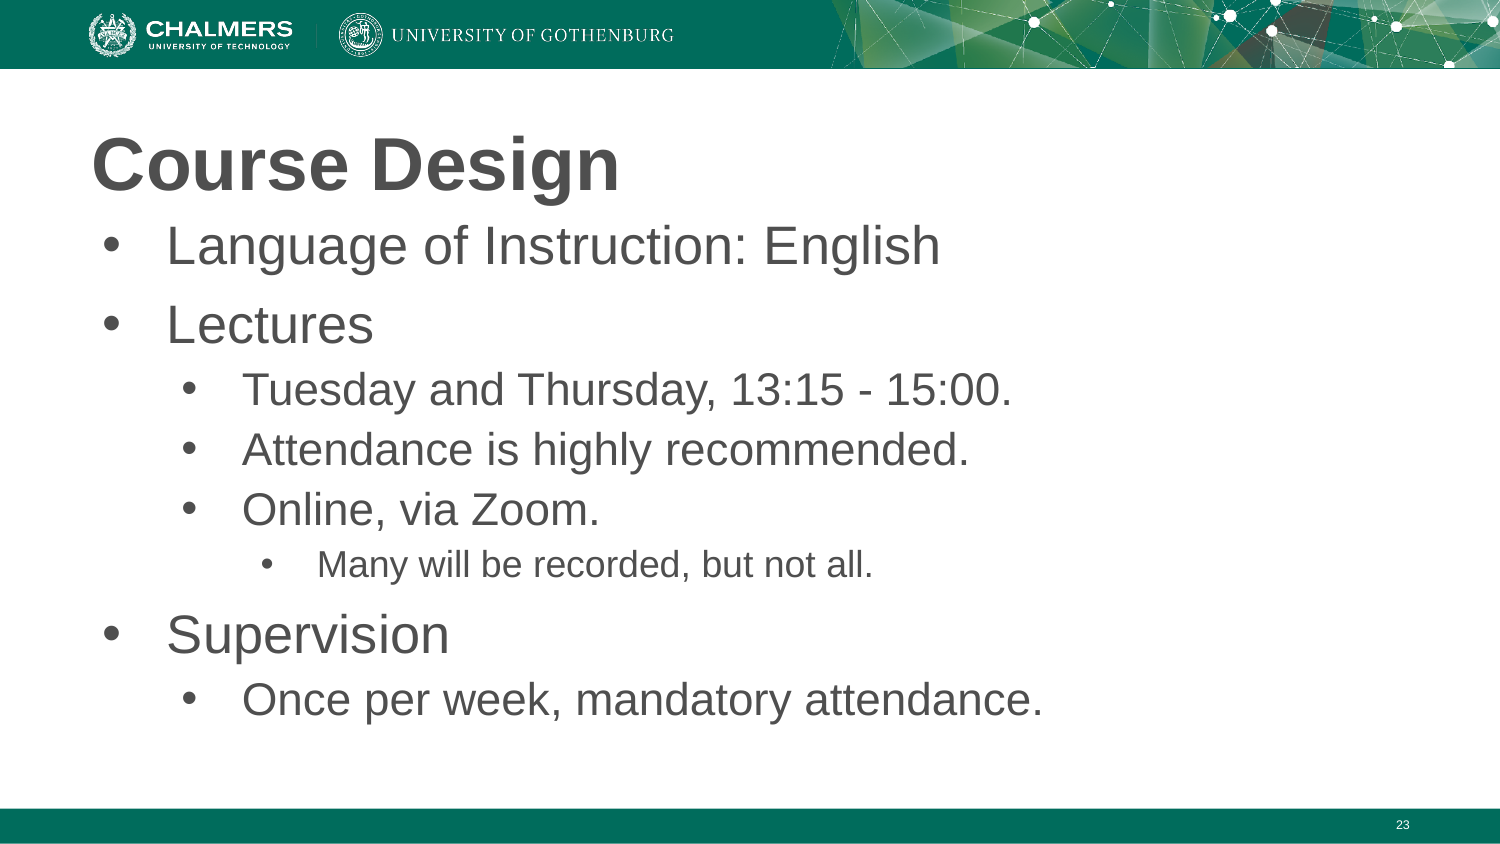

# Course Design
Language of Instruction: English
Lectures
Tuesday and Thursday, 13:15 - 15:00.
Attendance is highly recommended.
Online, via Zoom.
Many will be recorded, but not all.
Supervision
Once per week, mandatory attendance.
23